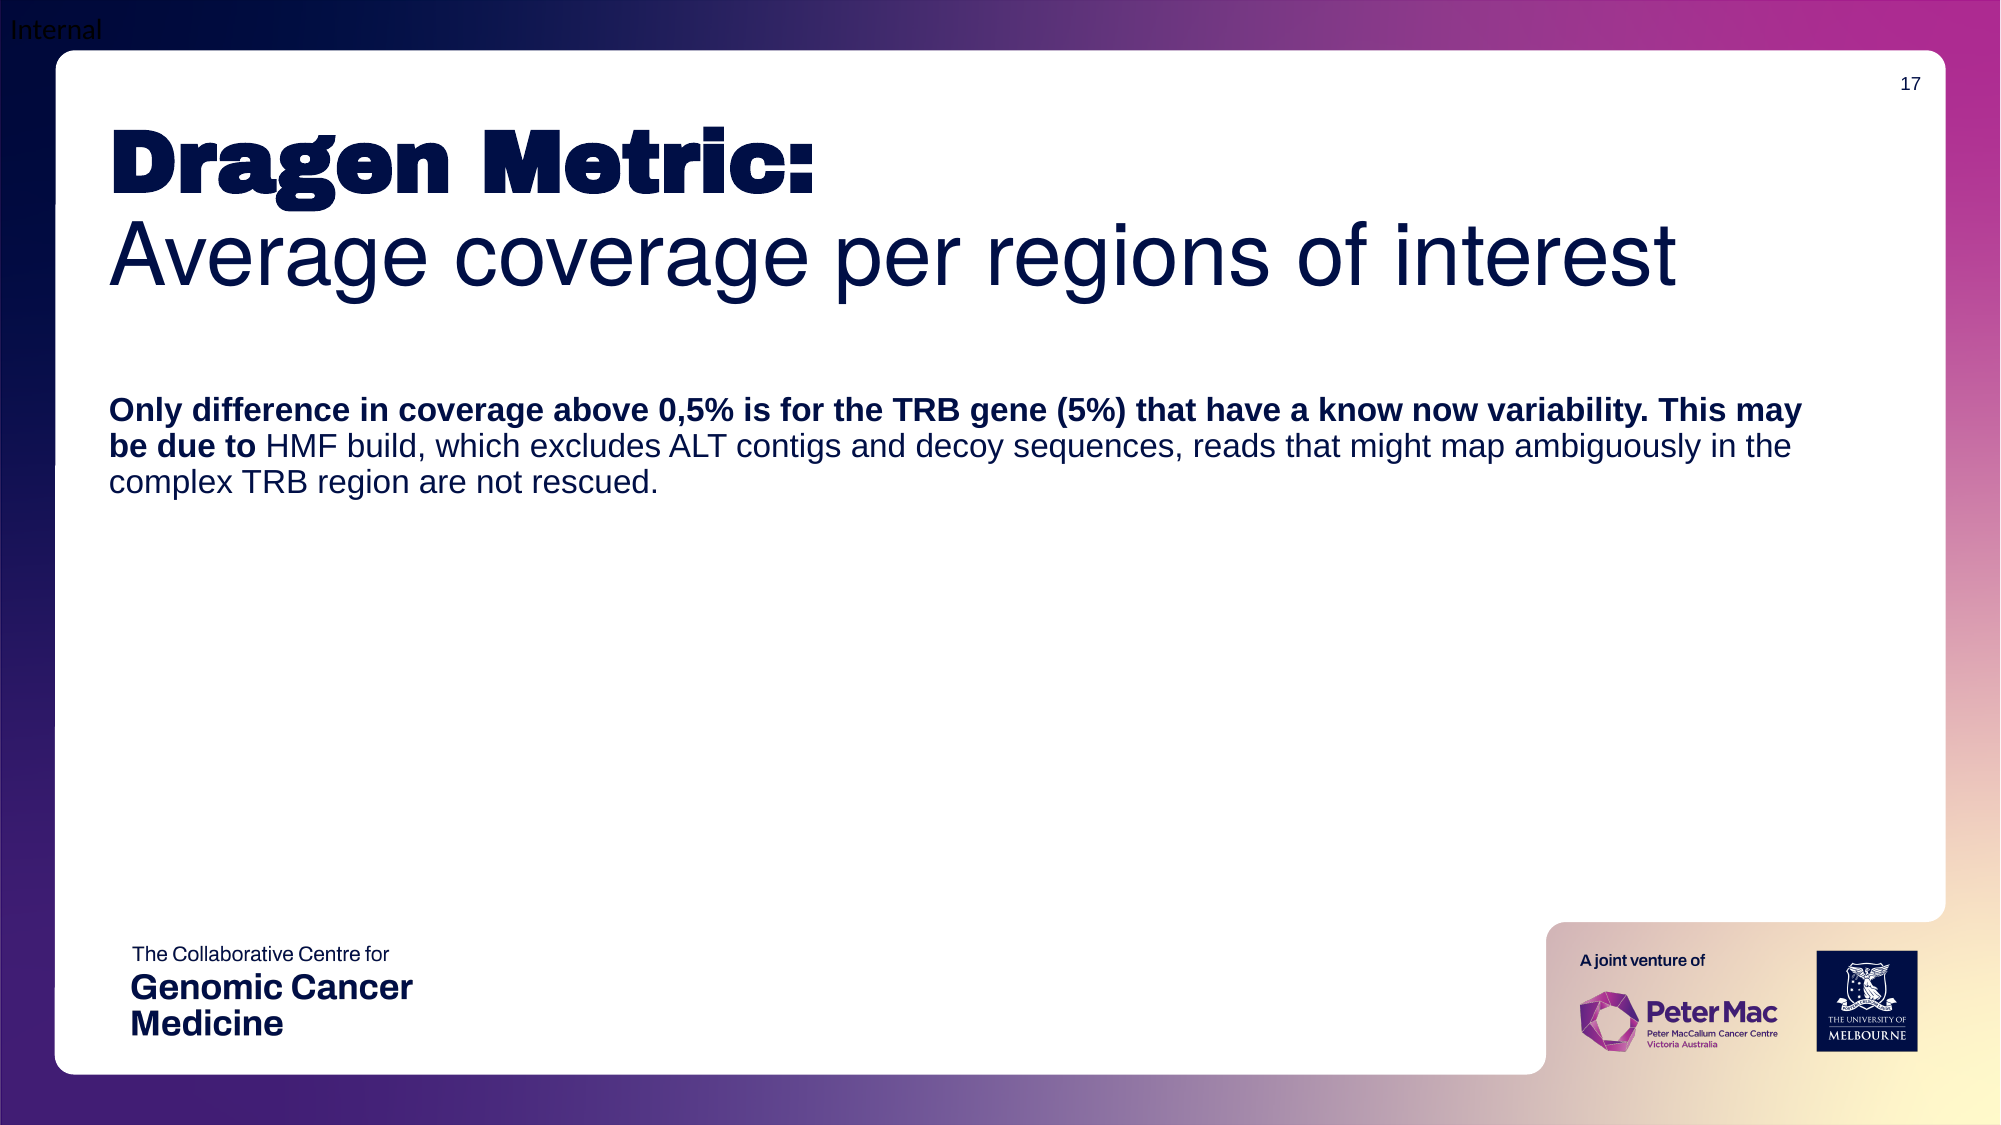

17
# Dragen Metric: Average coverage per regions of interest
Only difference in coverage above 0,5% is for the TRB gene (5%) that have a know now variability. This may be due to HMF build, which excludes ALT contigs and decoy sequences, reads that might map ambiguously in the complex TRB region are not rescued.